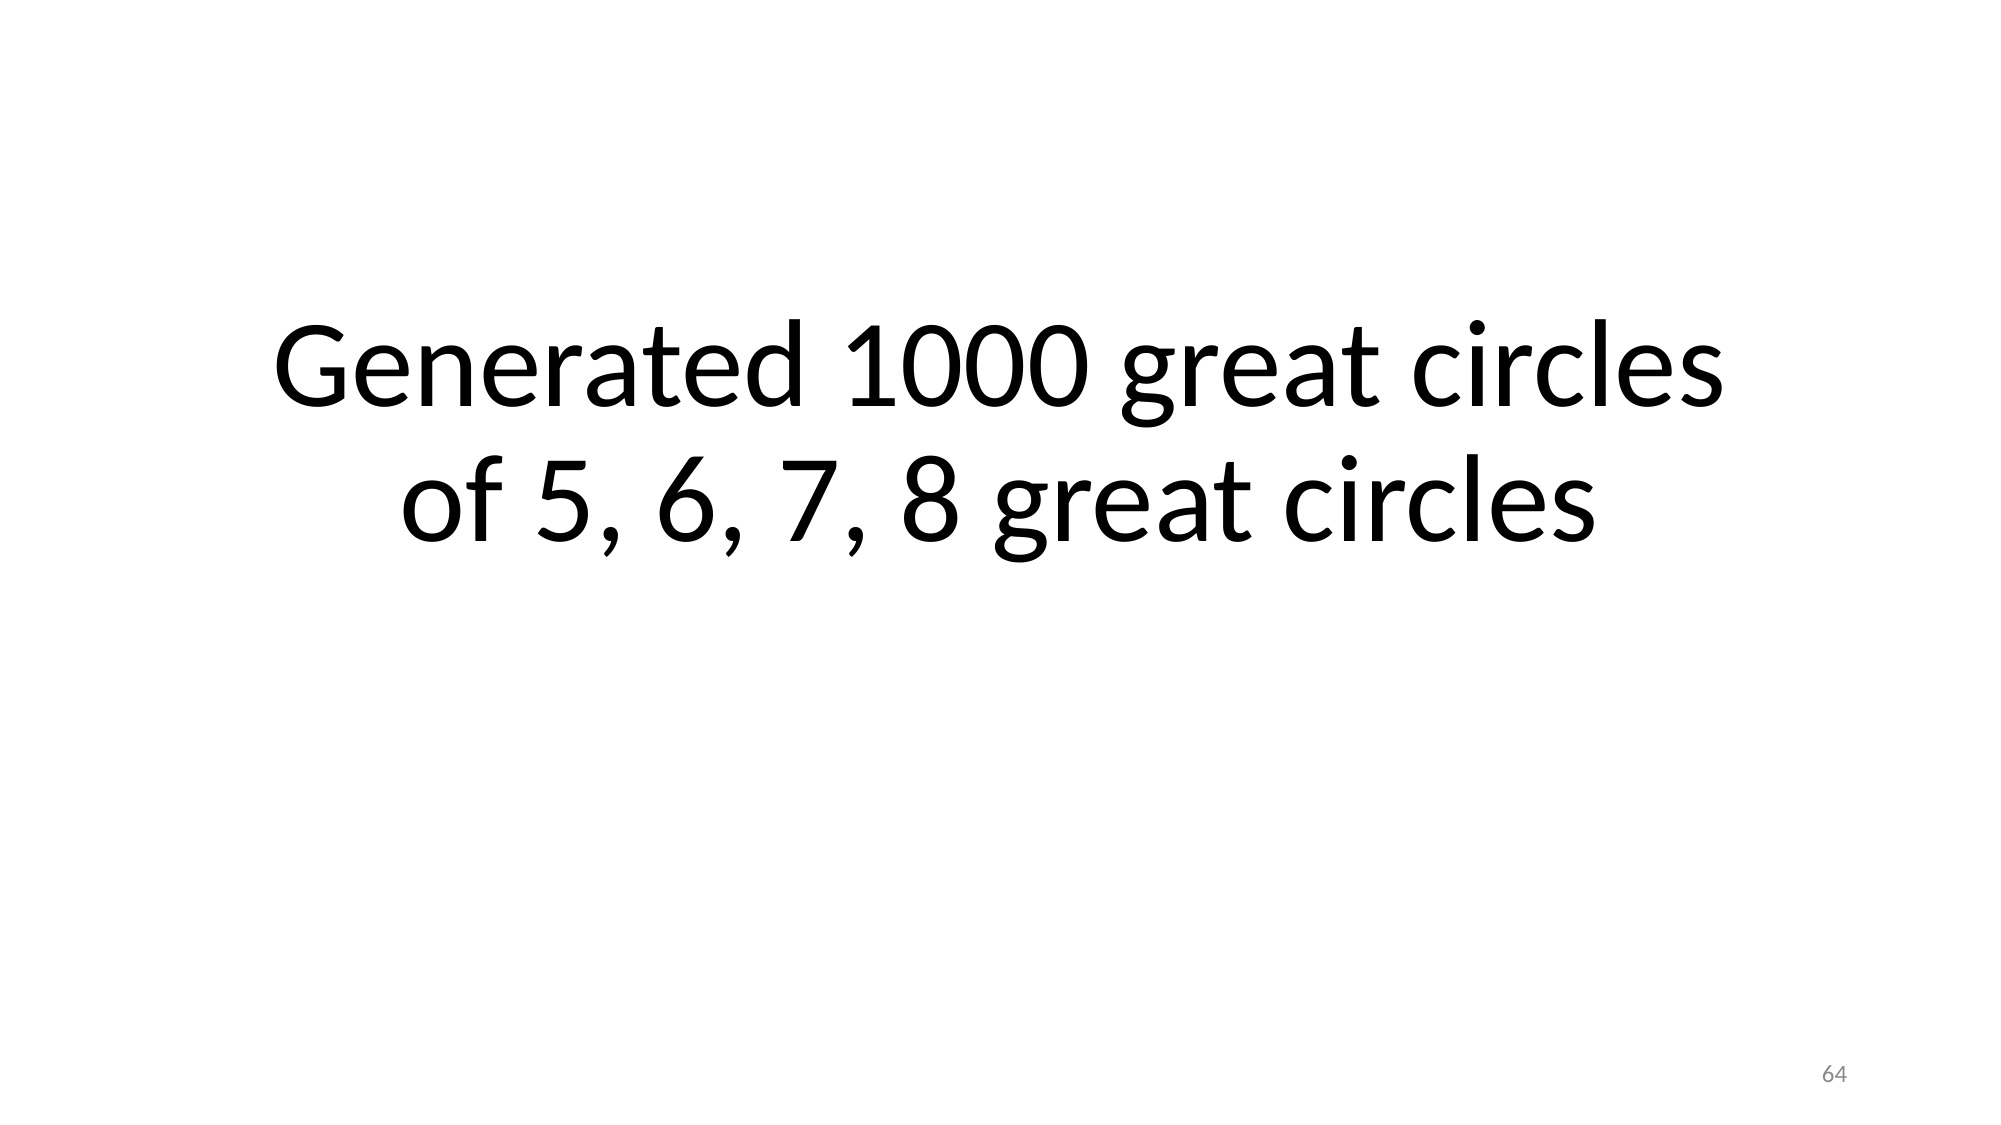

# Generated 1000 great circles of 5, 6, 7, 8 great circles

64